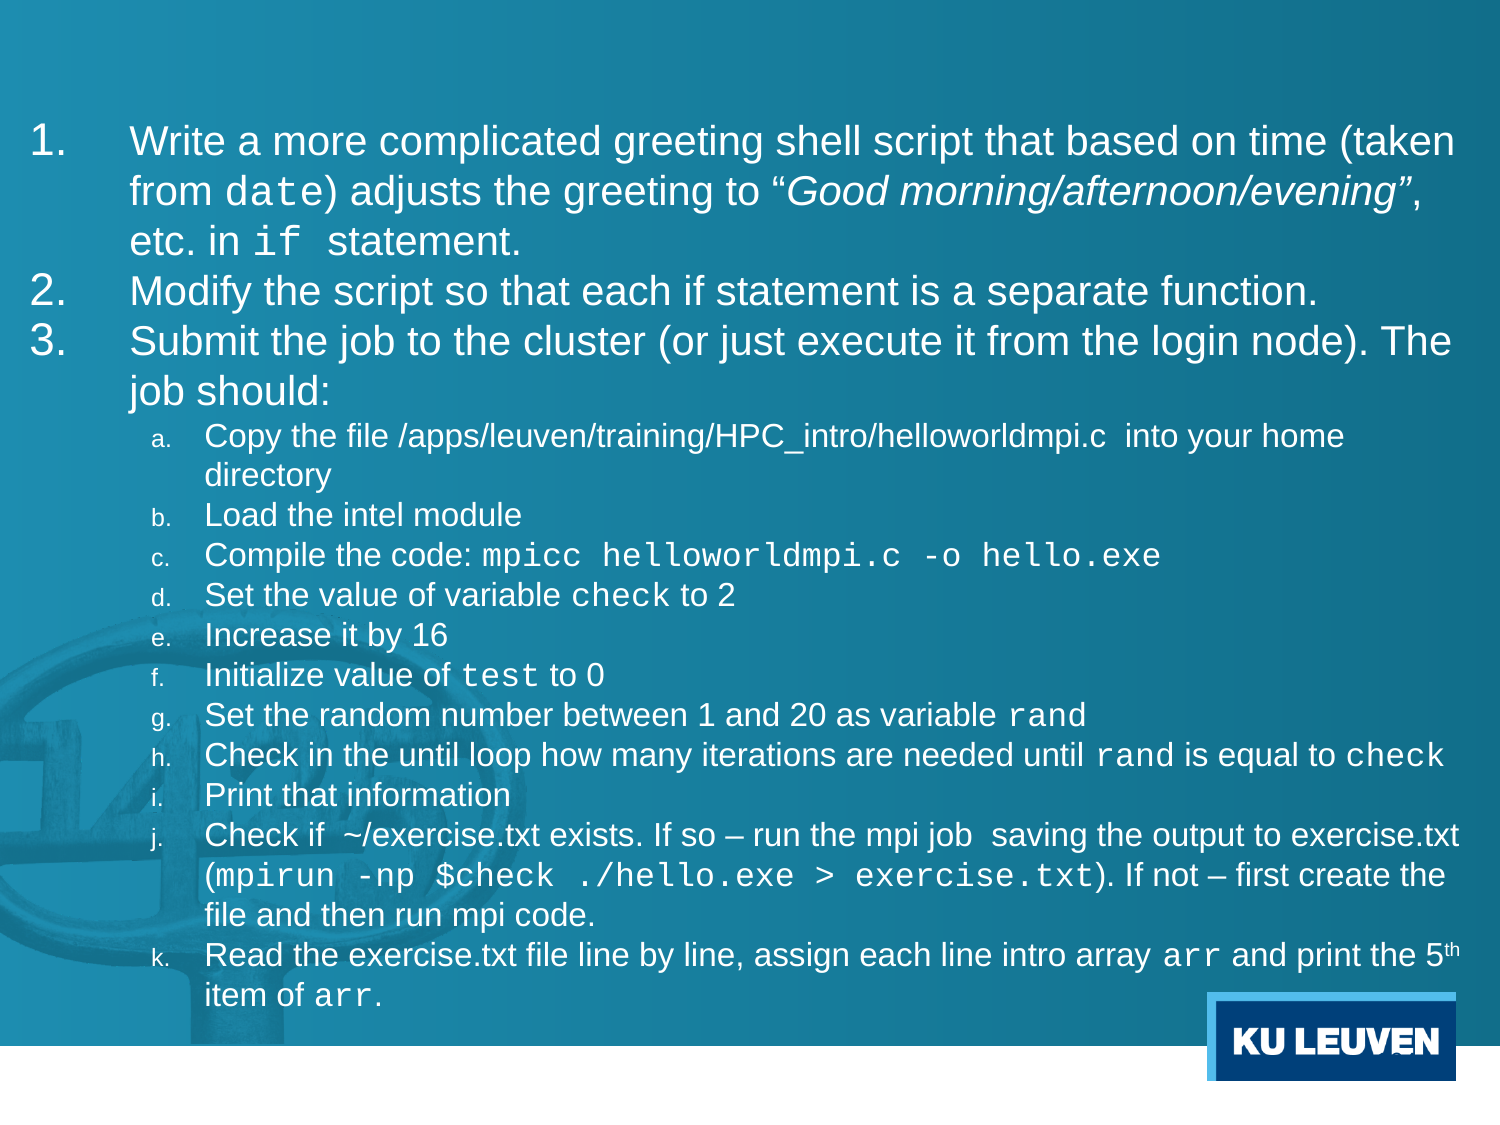

Write a more complicated greeting shell script that based on time (taken from date) adjusts the greeting to “Good morning/afternoon/evening”, etc. in if statement.
Modify the script so that each if statement is a separate function.
Submit the job to the cluster (or just execute it from the login node). The job should:
Copy the file /apps/leuven/training/HPC_intro/helloworldmpi.c  into your home directory
Load the intel module
Compile the code: mpicc helloworldmpi.c -o hello.exe
Set the value of variable check to 2
Increase it by 16
Initialize value of test to 0
Set the random number between 1 and 20 as variable rand
Check in the until loop how many iterations are needed until rand is equal to check
Print that information
Check if  ~/exercise.txt exists. If so – run the mpi job  saving the output to exercise.txt (mpirun -np $check ./hello.exe > exercise.txt). If not – first create the file and then run mpi code.
Read the exercise.txt file line by line, assign each line intro array arr and print the 5th item of arr.

164